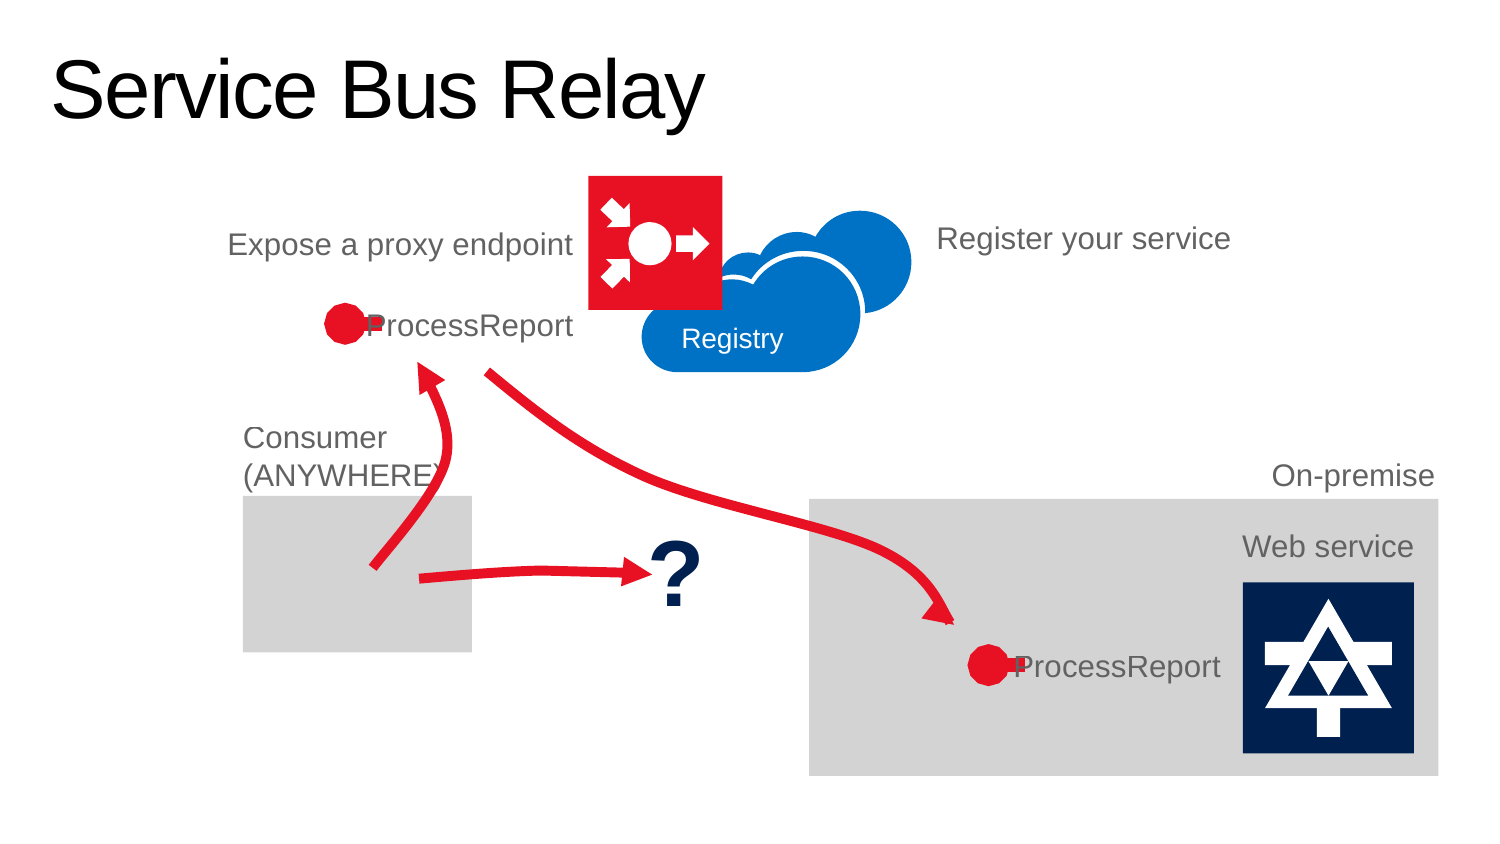

# Service Bus Relay

Register your service
Expose a proxy endpoint
ProcessReport
Registry

Consumer
(ANYWHERE)

On-premise

Web service

ProcessReport
?